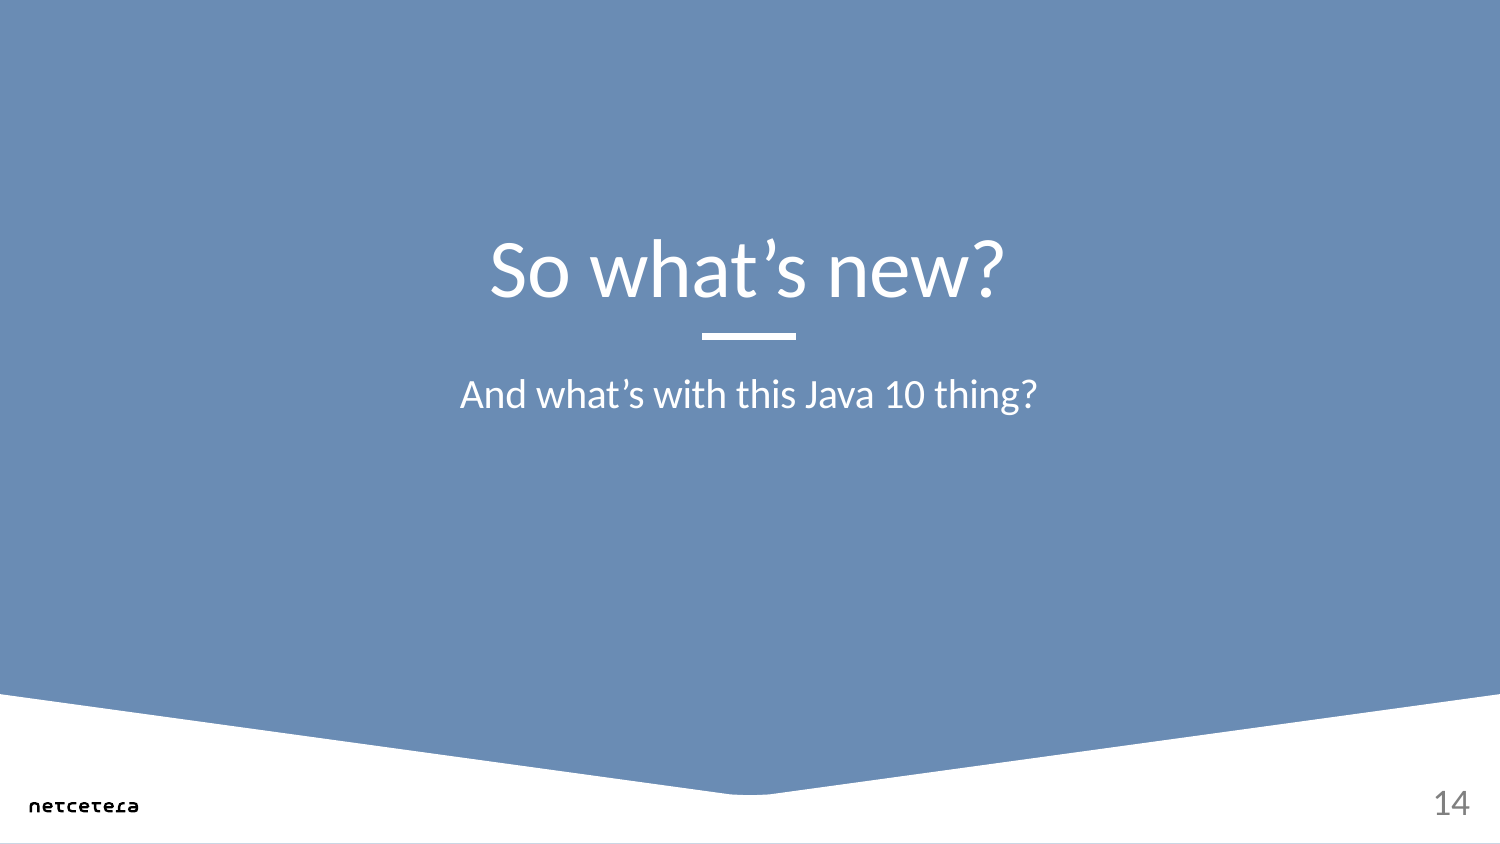

# So what’s new?
And what’s with this Java 10 thing?
14